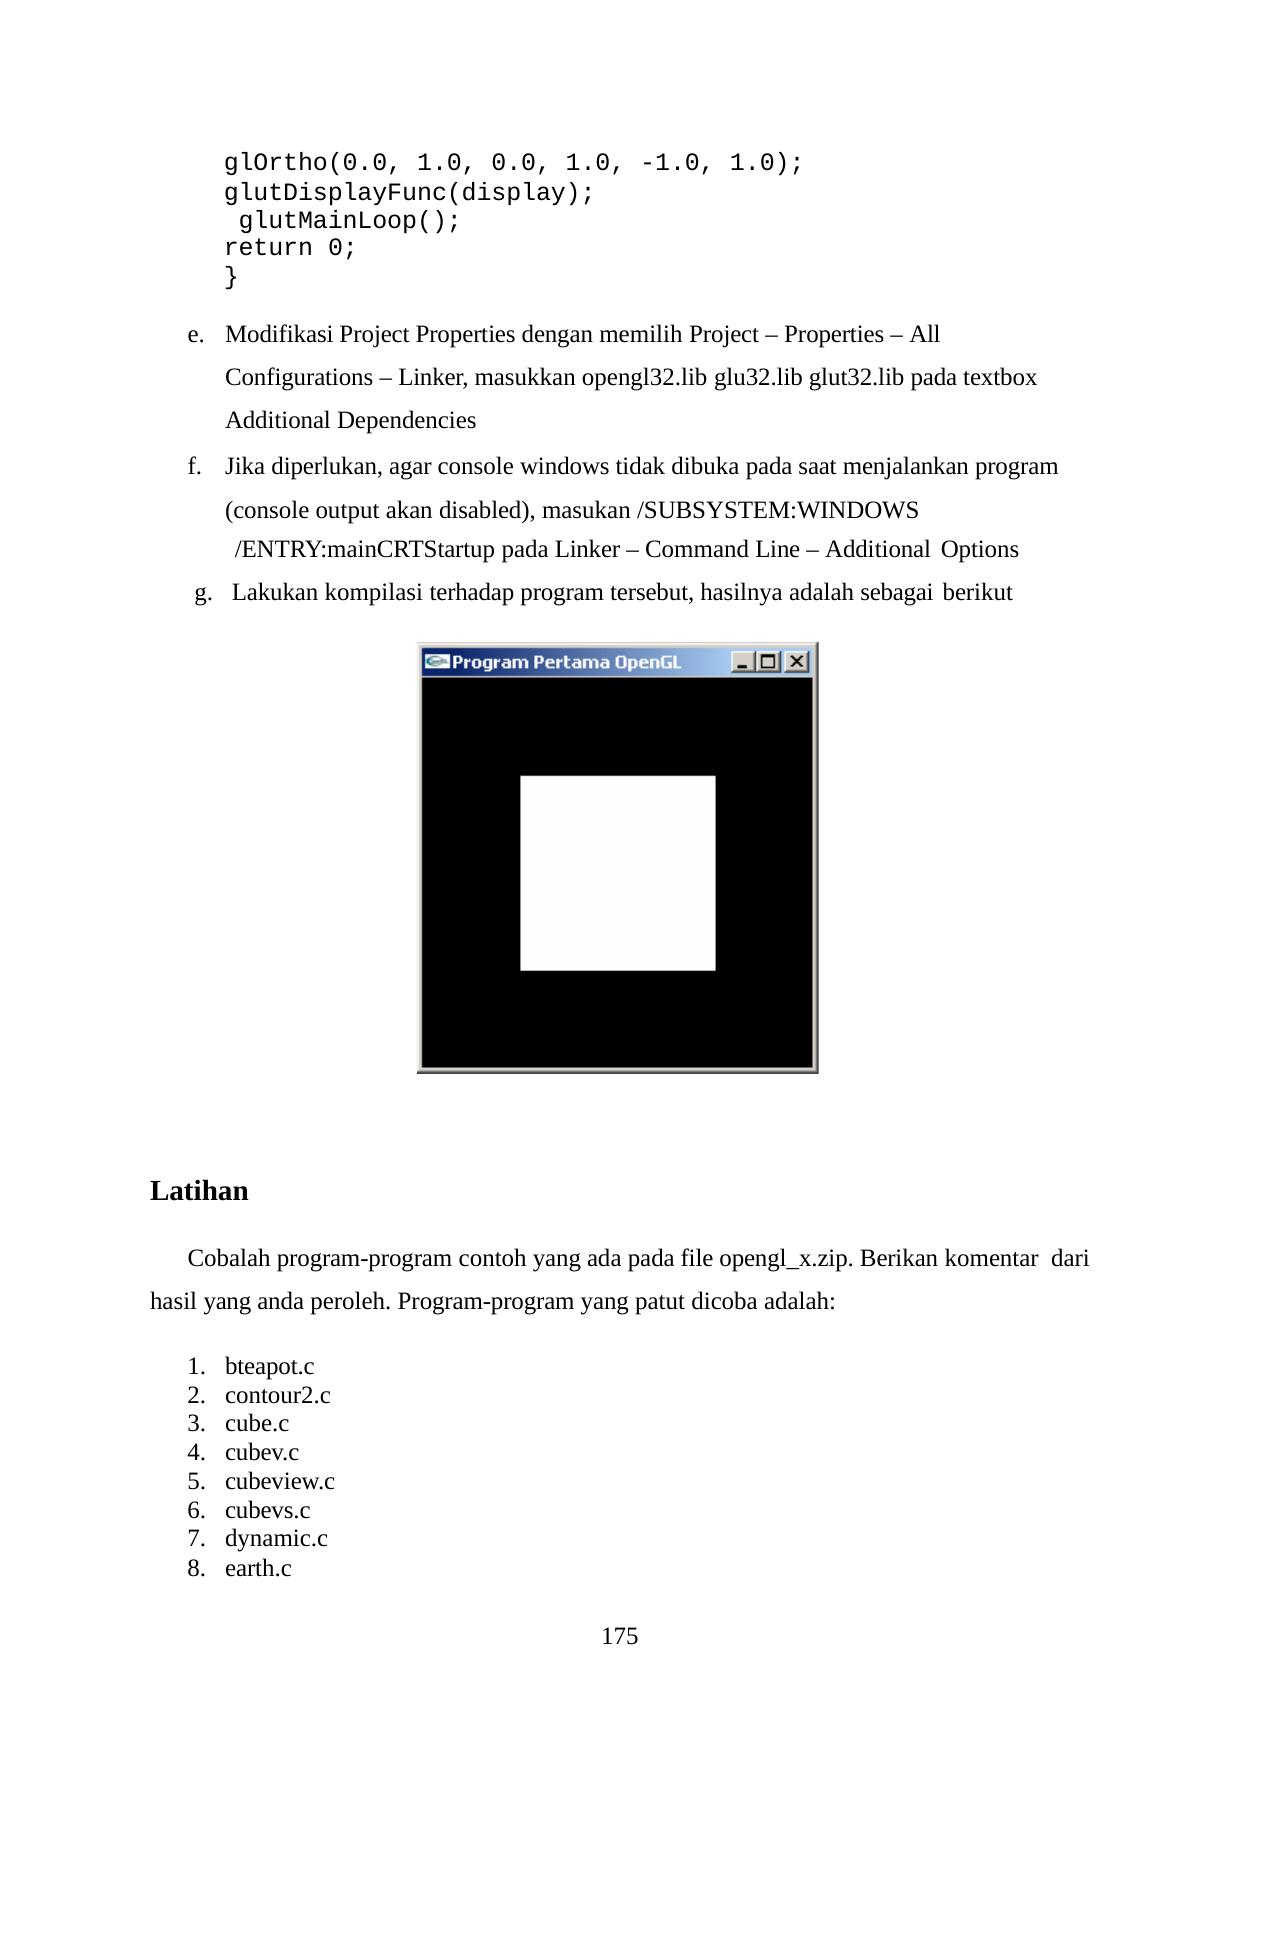

glOrtho(0.0, 1.0, 0.0, 1.0, -1.0, 1.0);
glutDisplayFunc(display);  glutMainLoop();
return 0;
}
Modifikasi Project Properties dengan memilih Project – Properties – All  Configurations – Linker, masukkan opengl32.lib glu32.lib glut32.lib pada textbox  Additional Dependencies
Jika diperlukan, agar console windows tidak dibuka pada saat menjalankan program  (console output akan disabled), masukan /SUBSYSTEM:WINDOWS
/ENTRY:mainCRTStartup pada Linker – Command Line – Additional Options
Lakukan kompilasi terhadap program tersebut, hasilnya adalah sebagai berikut

Latihan
Cobalah program-program contoh yang ada pada file opengl_x.zip. Berikan komentar  dari hasil yang anda peroleh. Program-program yang patut dicoba adalah:

bteapot.c
contour2.c
cube.c
cubev.c
cubeview.c
cubevs.c
dynamic.c
earth.c
175